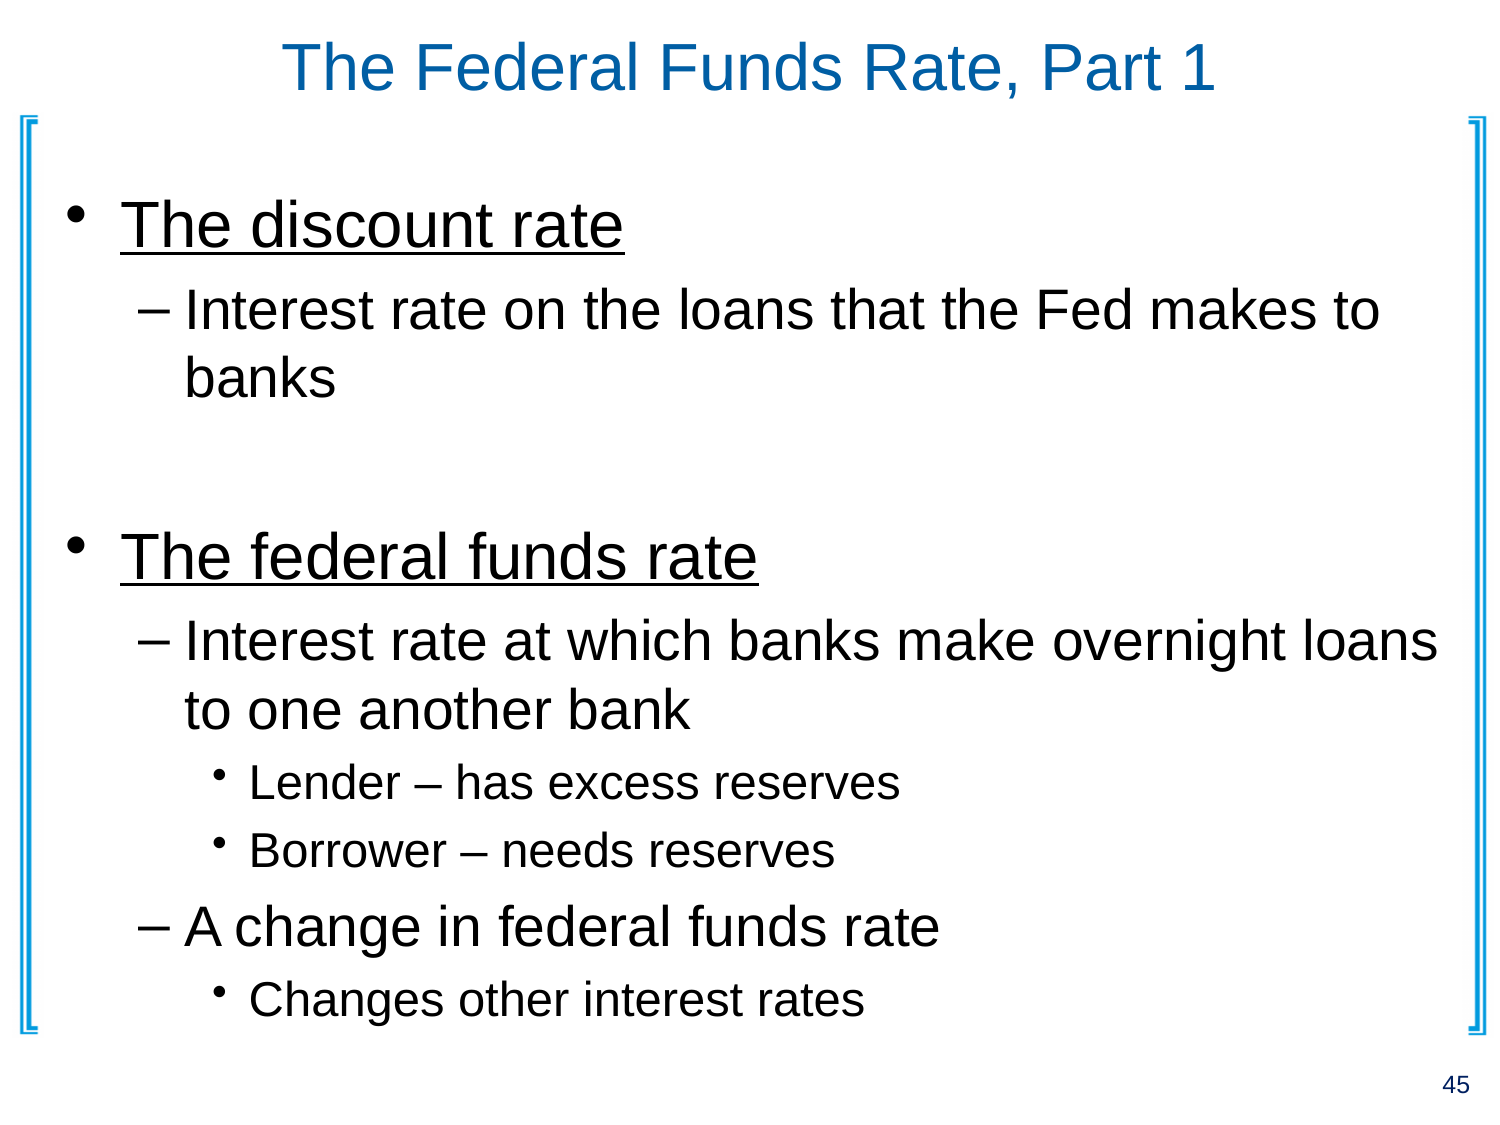

# The Federal Funds Rate, Part 1
The discount rate
Interest rate on the loans that the Fed makes to banks

The federal funds rate
Interest rate at which banks make overnight loans to one another bank
Lender – has excess reserves
Borrower – needs reserves
A change in federal funds rate
Changes other interest rates

45